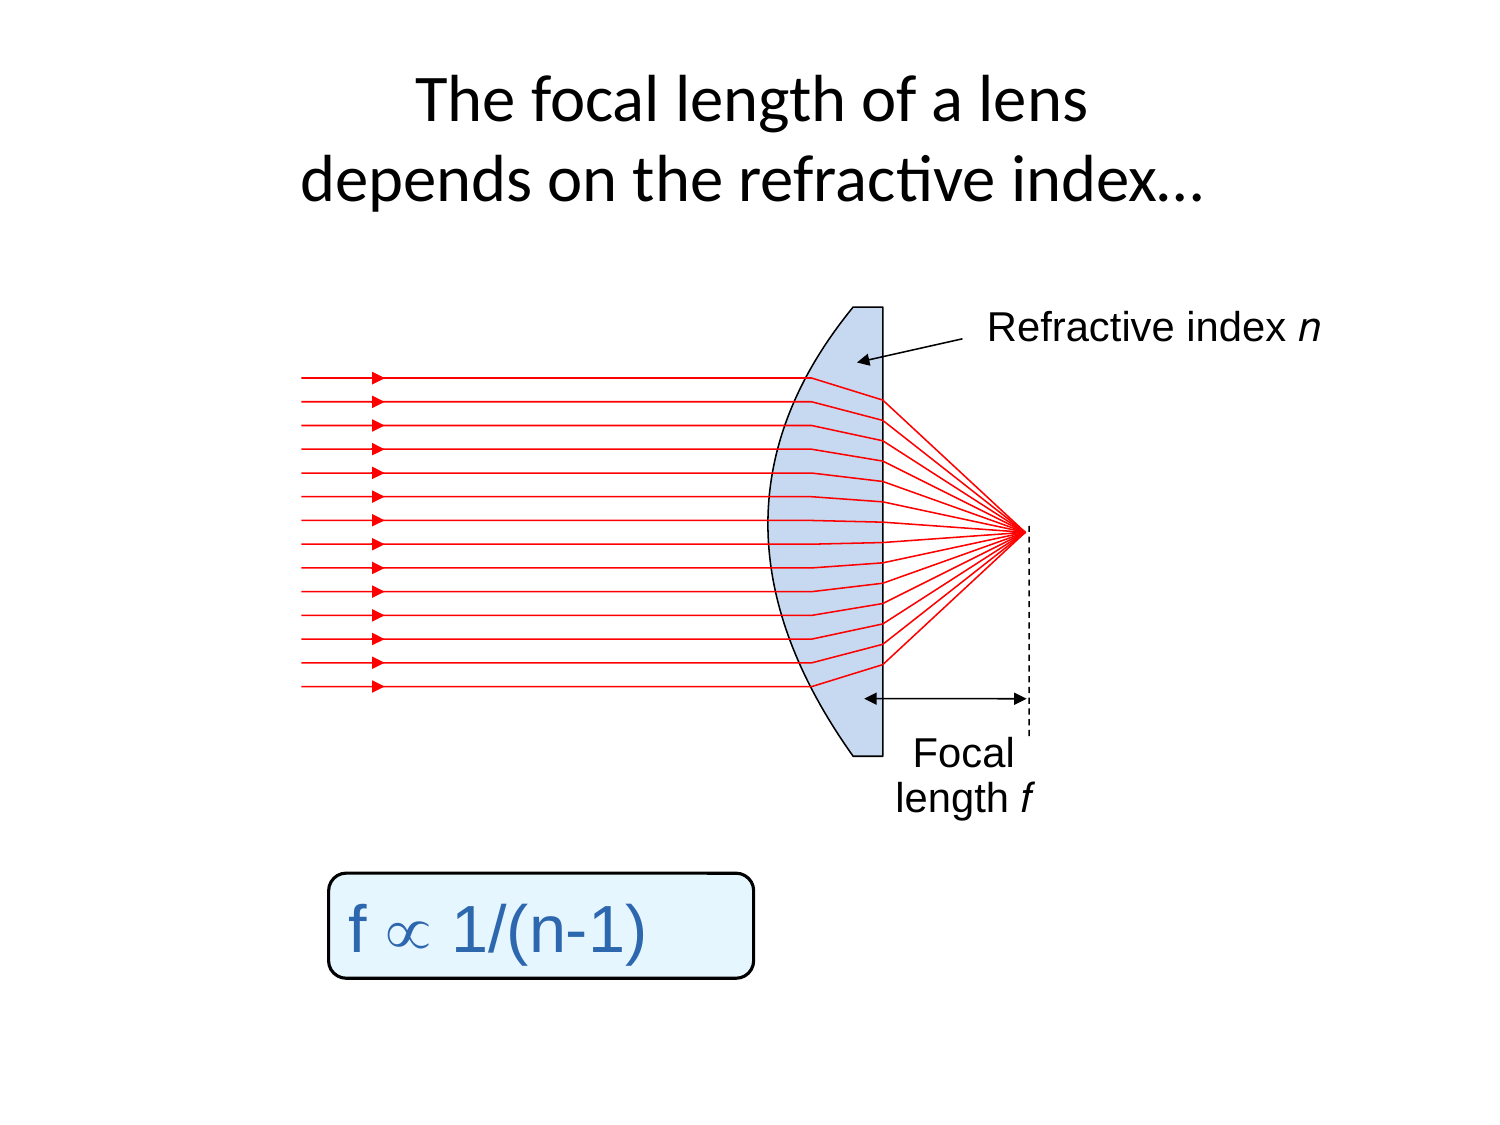

# The focal length of a lens depends on the refractive index…
Refractive index n

Focal length f
f ∝ 1/(n-1)